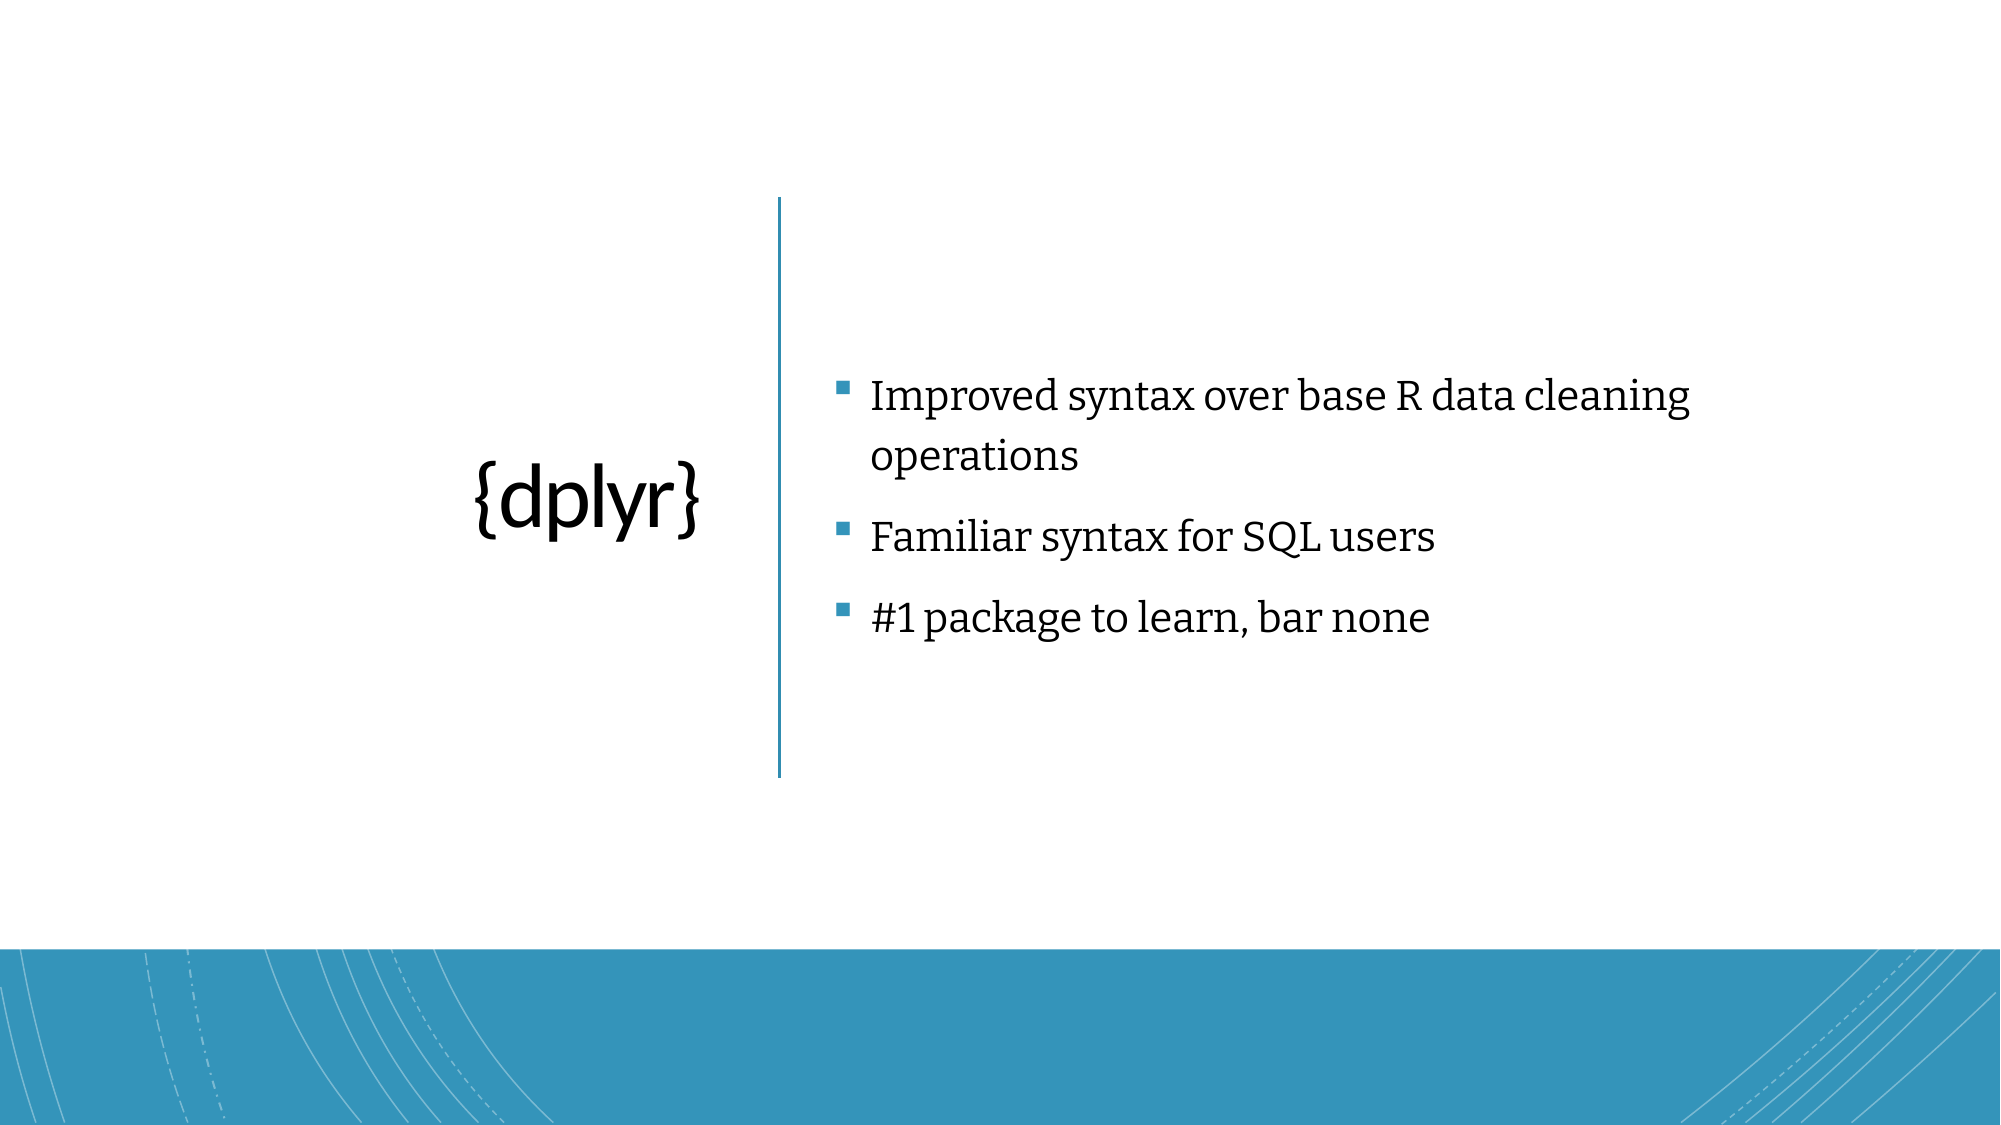

14
# {dplyr}
Improved syntax over base R data cleaning operations
Familiar syntax for SQL users
#1 package to learn, bar none